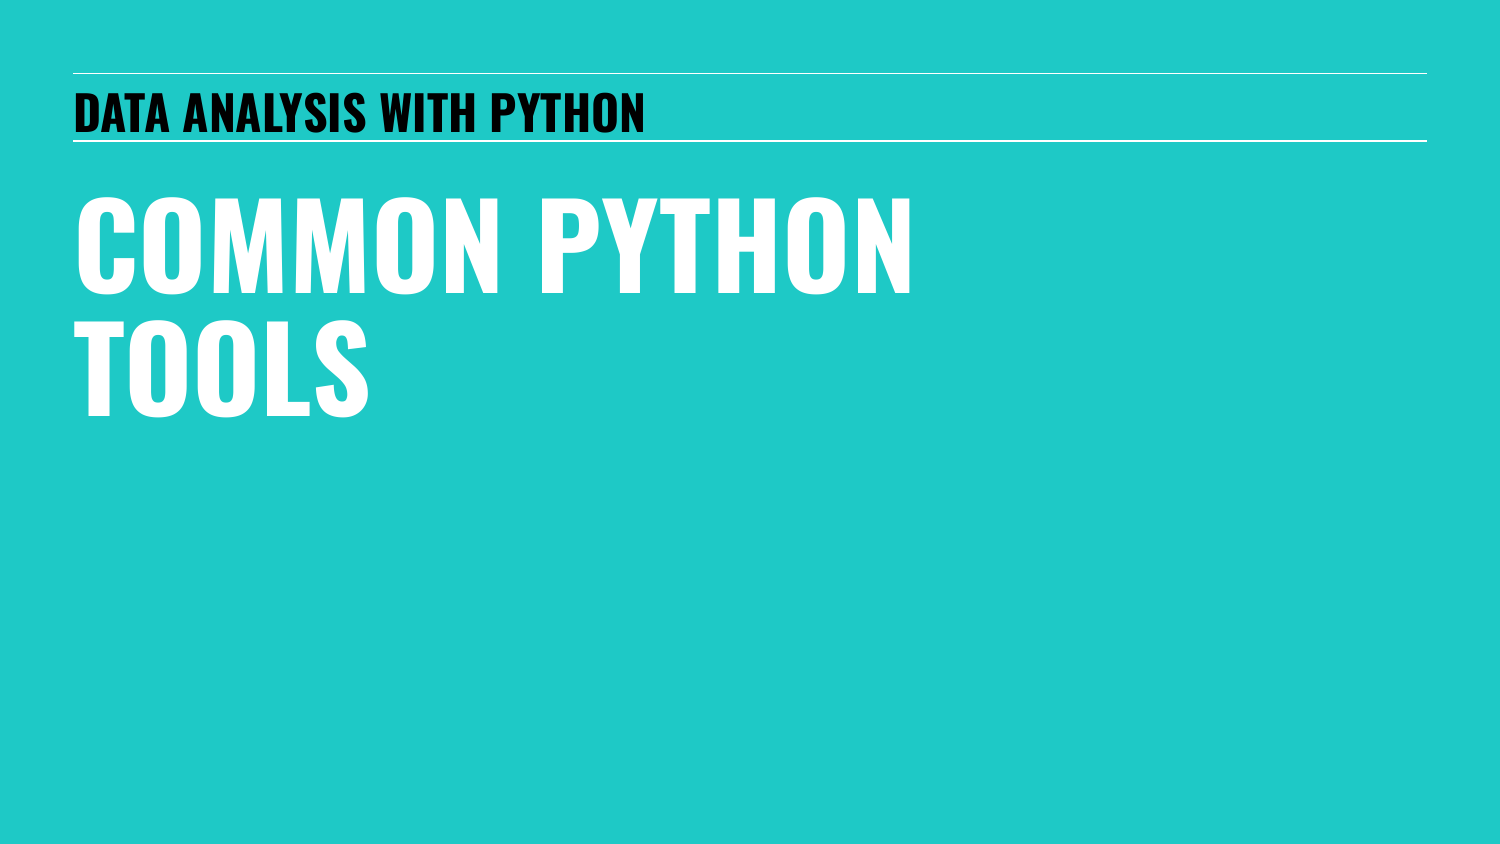

DATA ANALYSIS WITH PYTHON

COMMON PYTHON
TOOLS